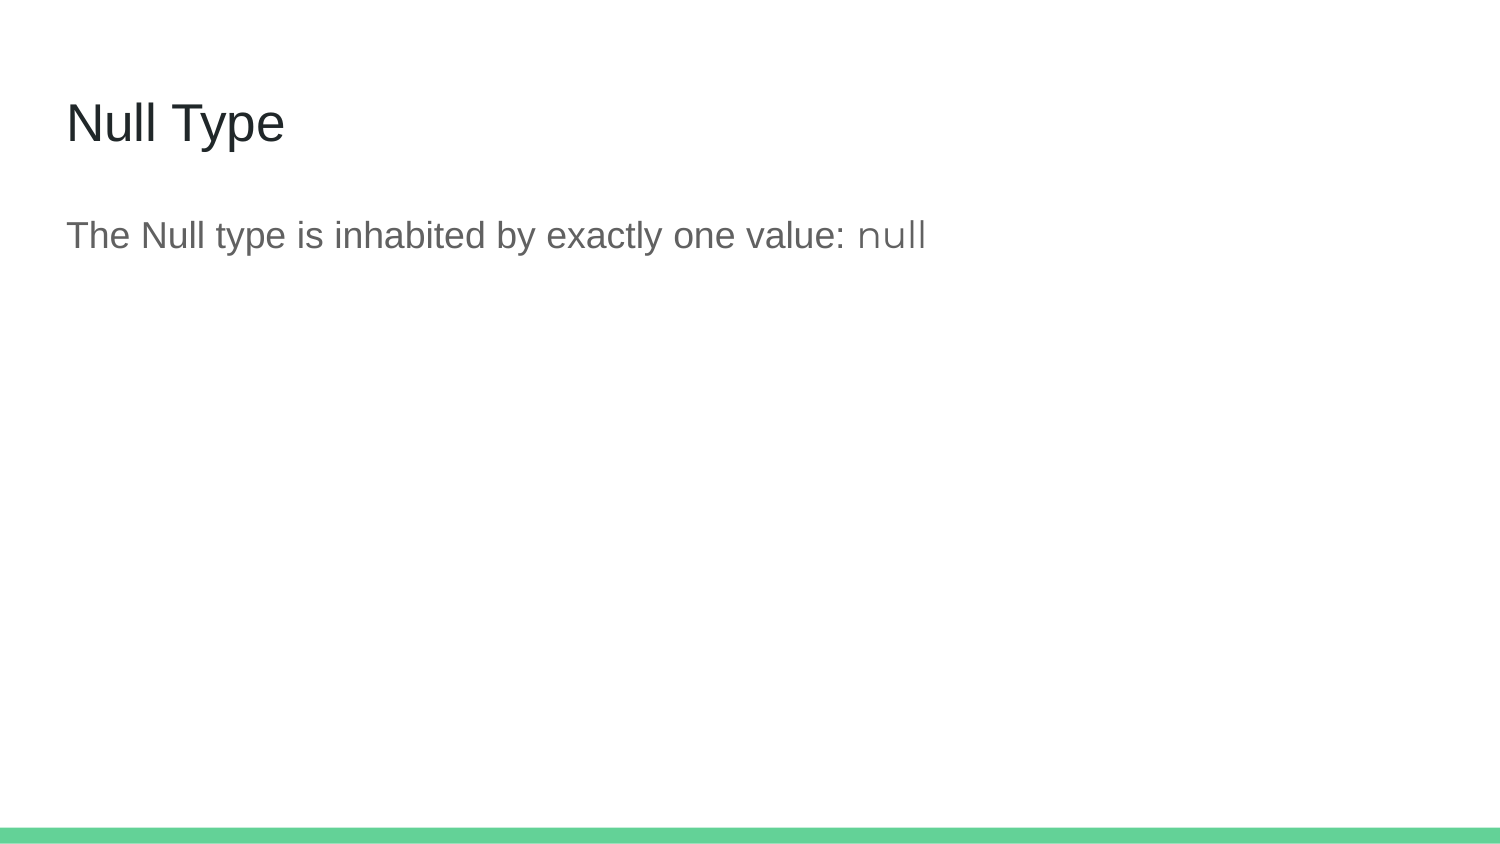

# Null Type
The Null type is inhabited by exactly one value: null